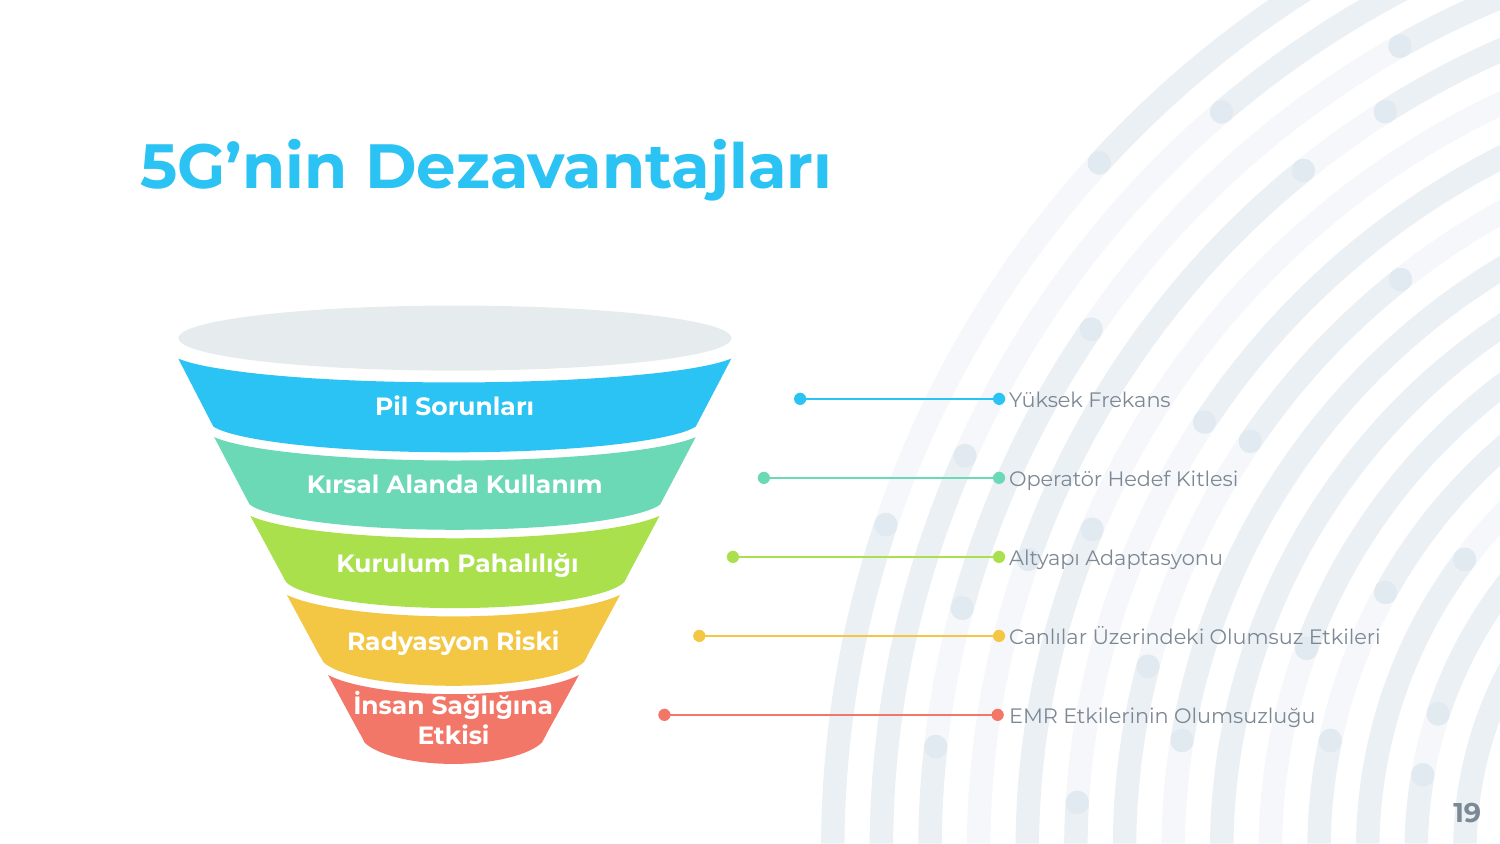

# 5G’nin Dezavantajları

Pil Sorunları
Kırsal Alanda Kullanım
Kurulum Pahalılığı
Radyasyon Riski
İnsan Sağlığına Etkisi
Yüksek Frekans
Operatör Hedef Kitlesi
Altyapı Adaptasyonu
Canlılar Üzerindeki Olumsuz Etkileri
EMR Etkilerinin Olumsuzluğu
19